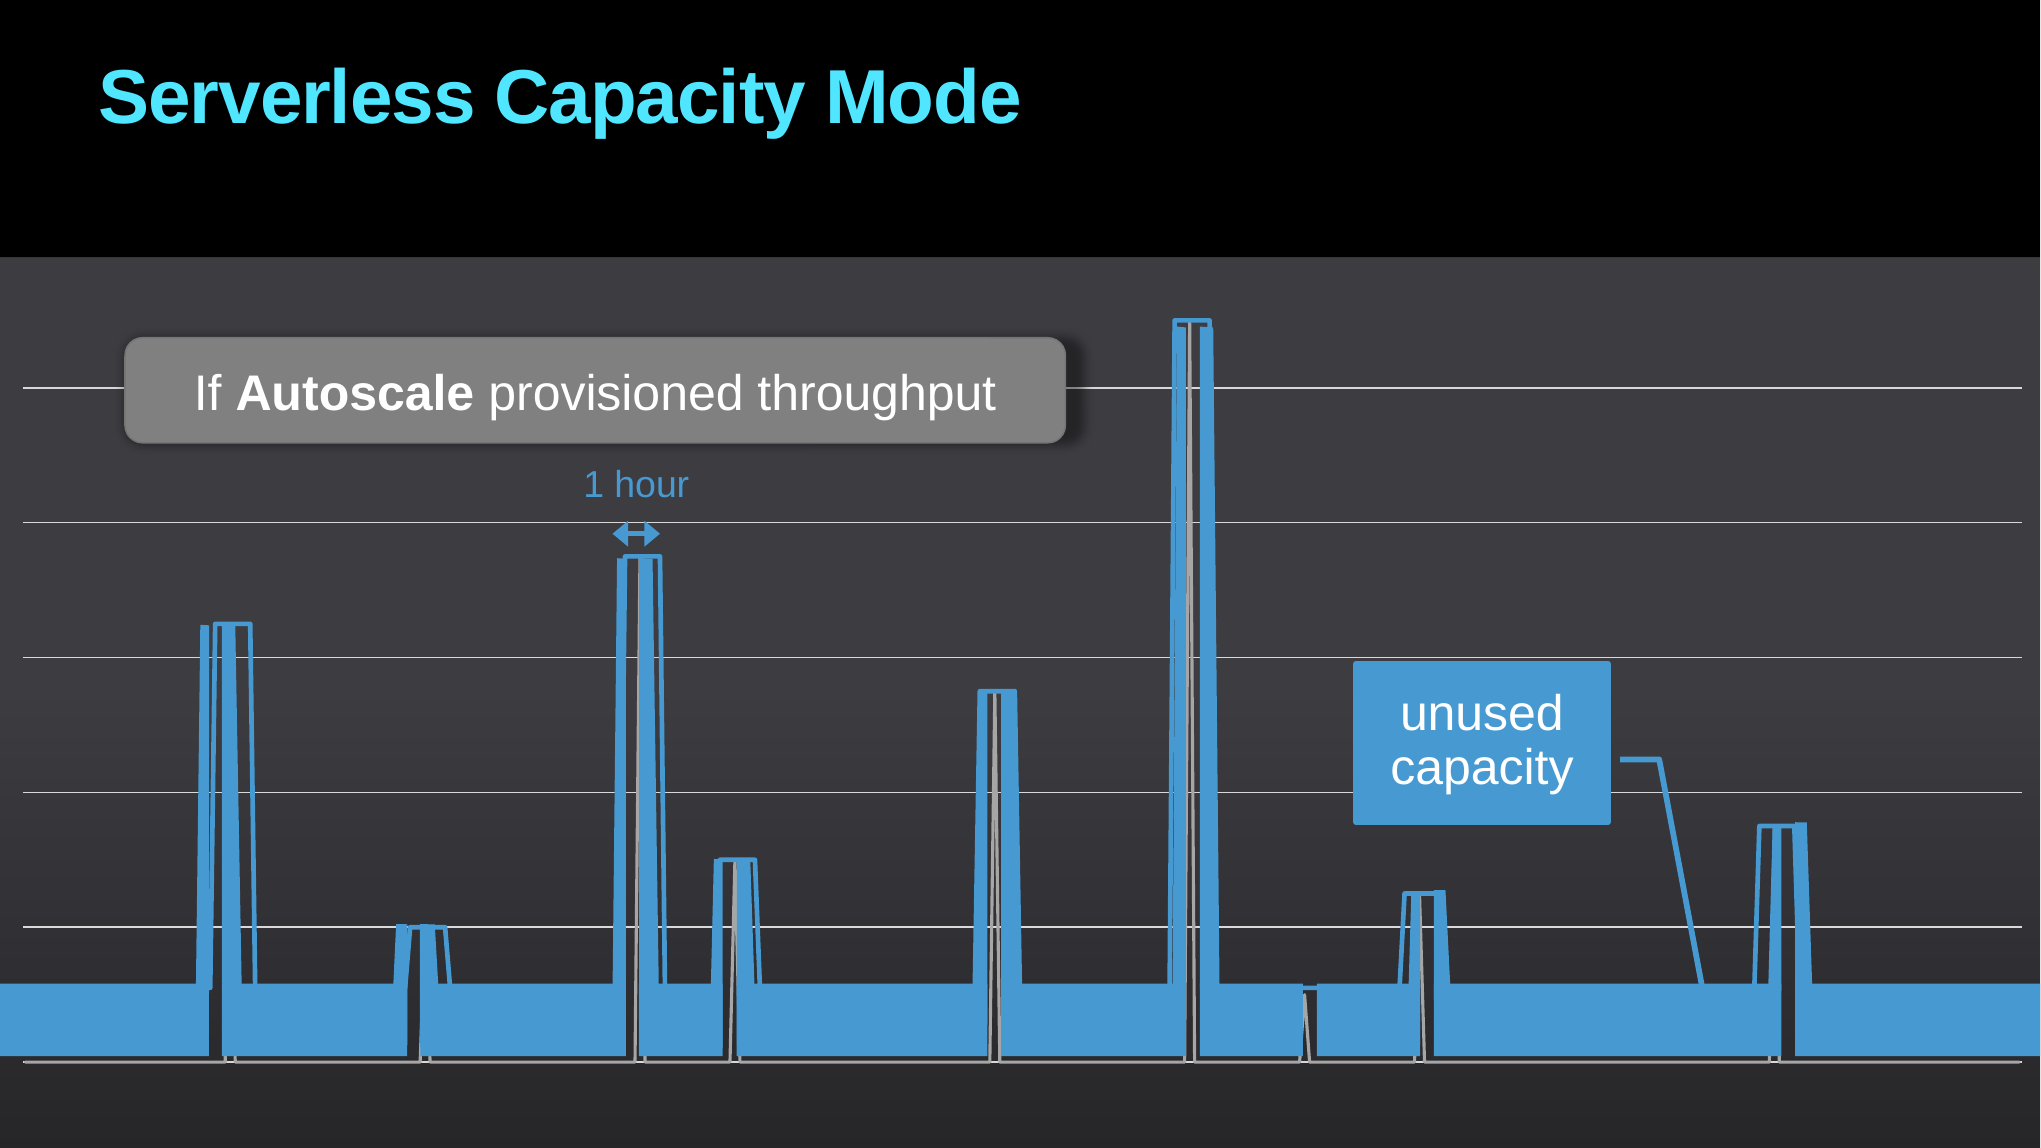

Serverless Capacity Mode

### Chart

| Category |  |  |
|---|---|---|

If Autoscale provisioned throughput
1 hour
unused capacity
10%